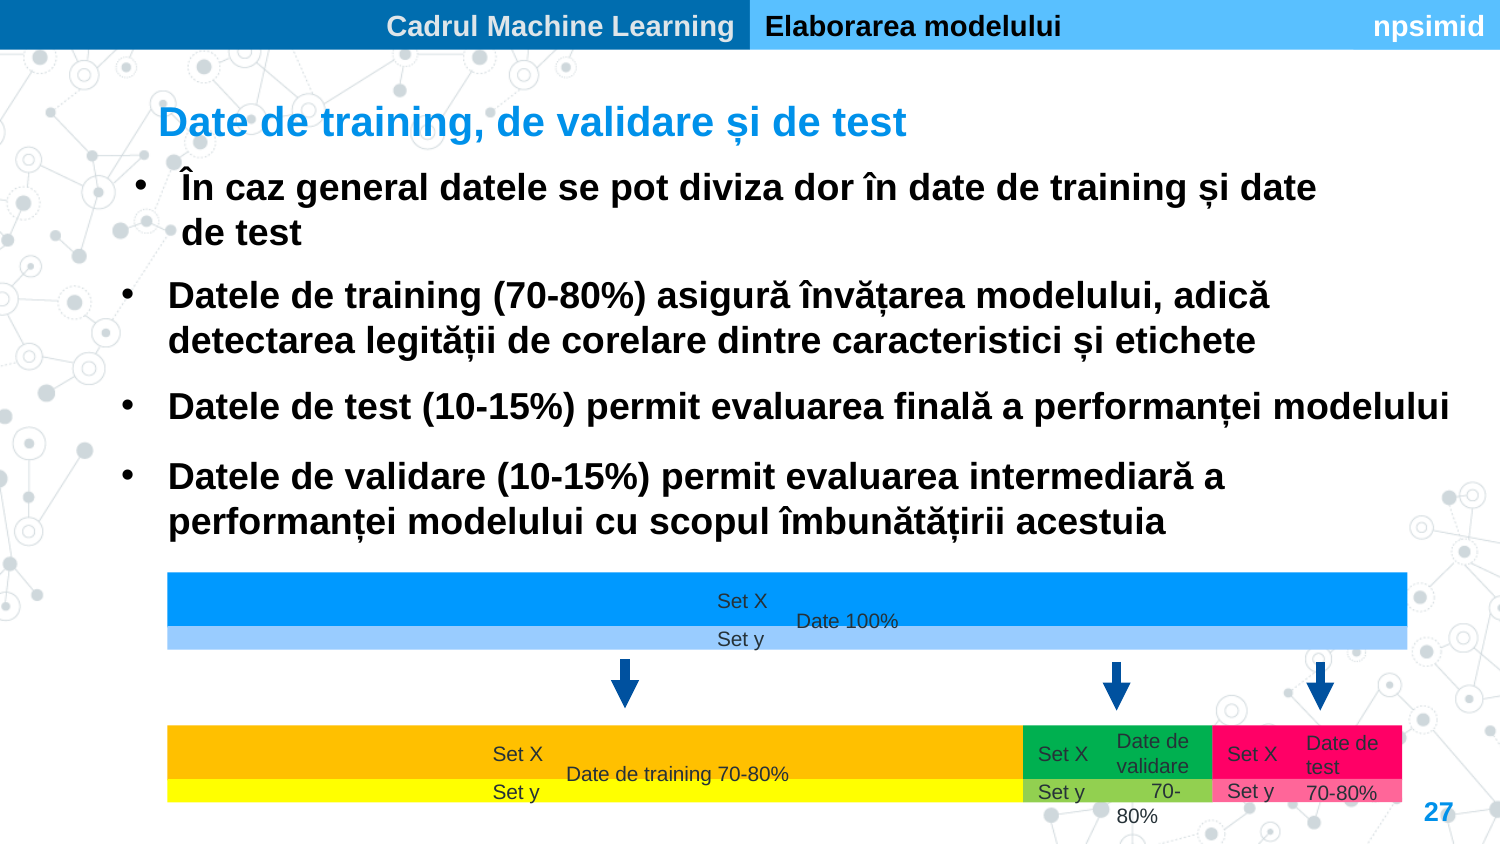

Cadrul Machine Learning
Elaborarea modelului
npsimid
Date de training, de validare și de test
În caz general datele se pot diviza dor în date de training și date de test
Datele de training (70-80%) asigură învățarea modelului, adică detectarea legității de corelare dintre caracteristici și etichete
Datele de test (10-15%) permit evaluarea finală a performanței modelului
Datele de validare (10-15%) permit evaluarea intermediară a performanței modelului cu scopul îmbunătățirii acestuia
                                                                                             Set X
Date 100%
                                                                                             Set y
Date de    validare           70-80%
Date de    test           70-80%
Set X
                                                      Set X
Set X
Date de training 70-80%
Set y
Set y
                                                      Set y
27